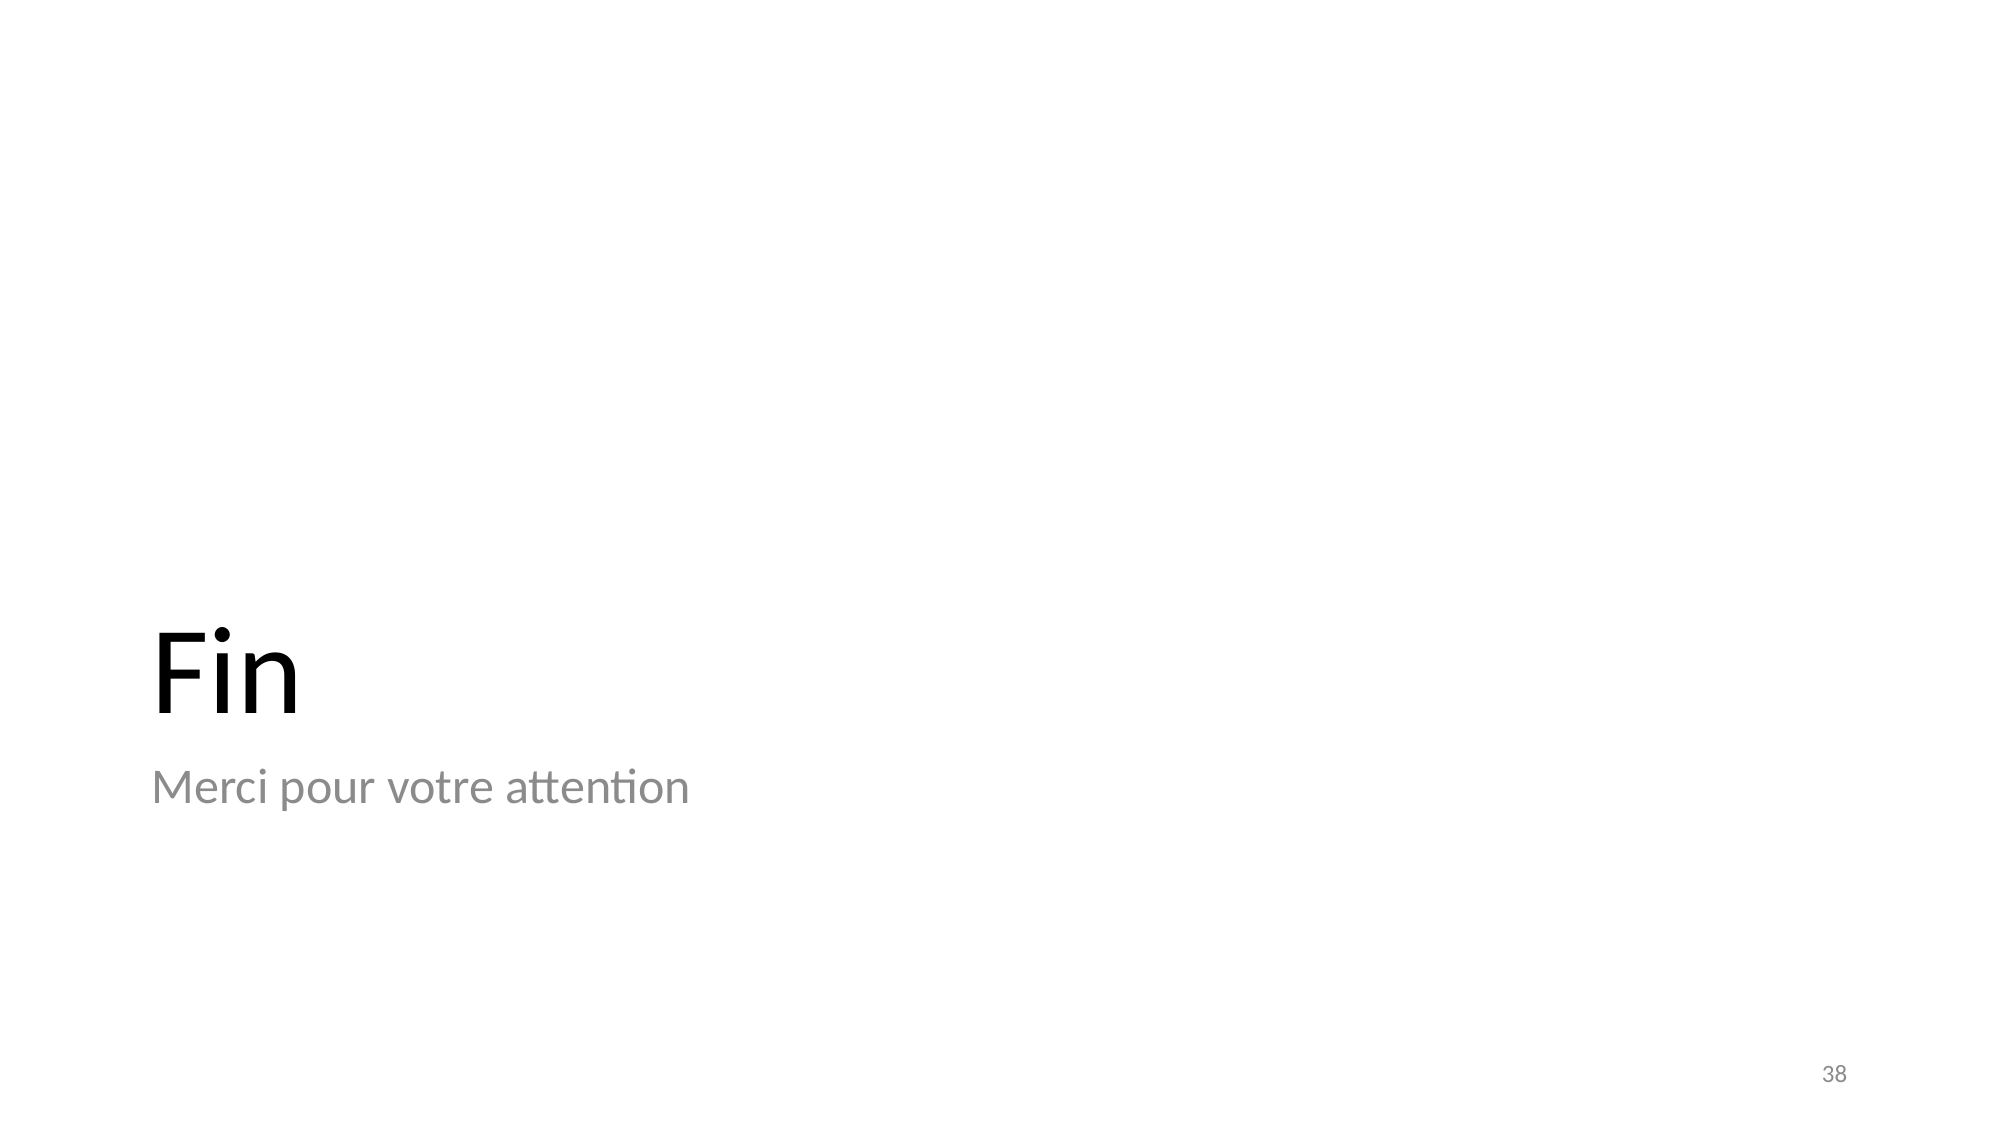

# Fin
Merci pour votre attention
38